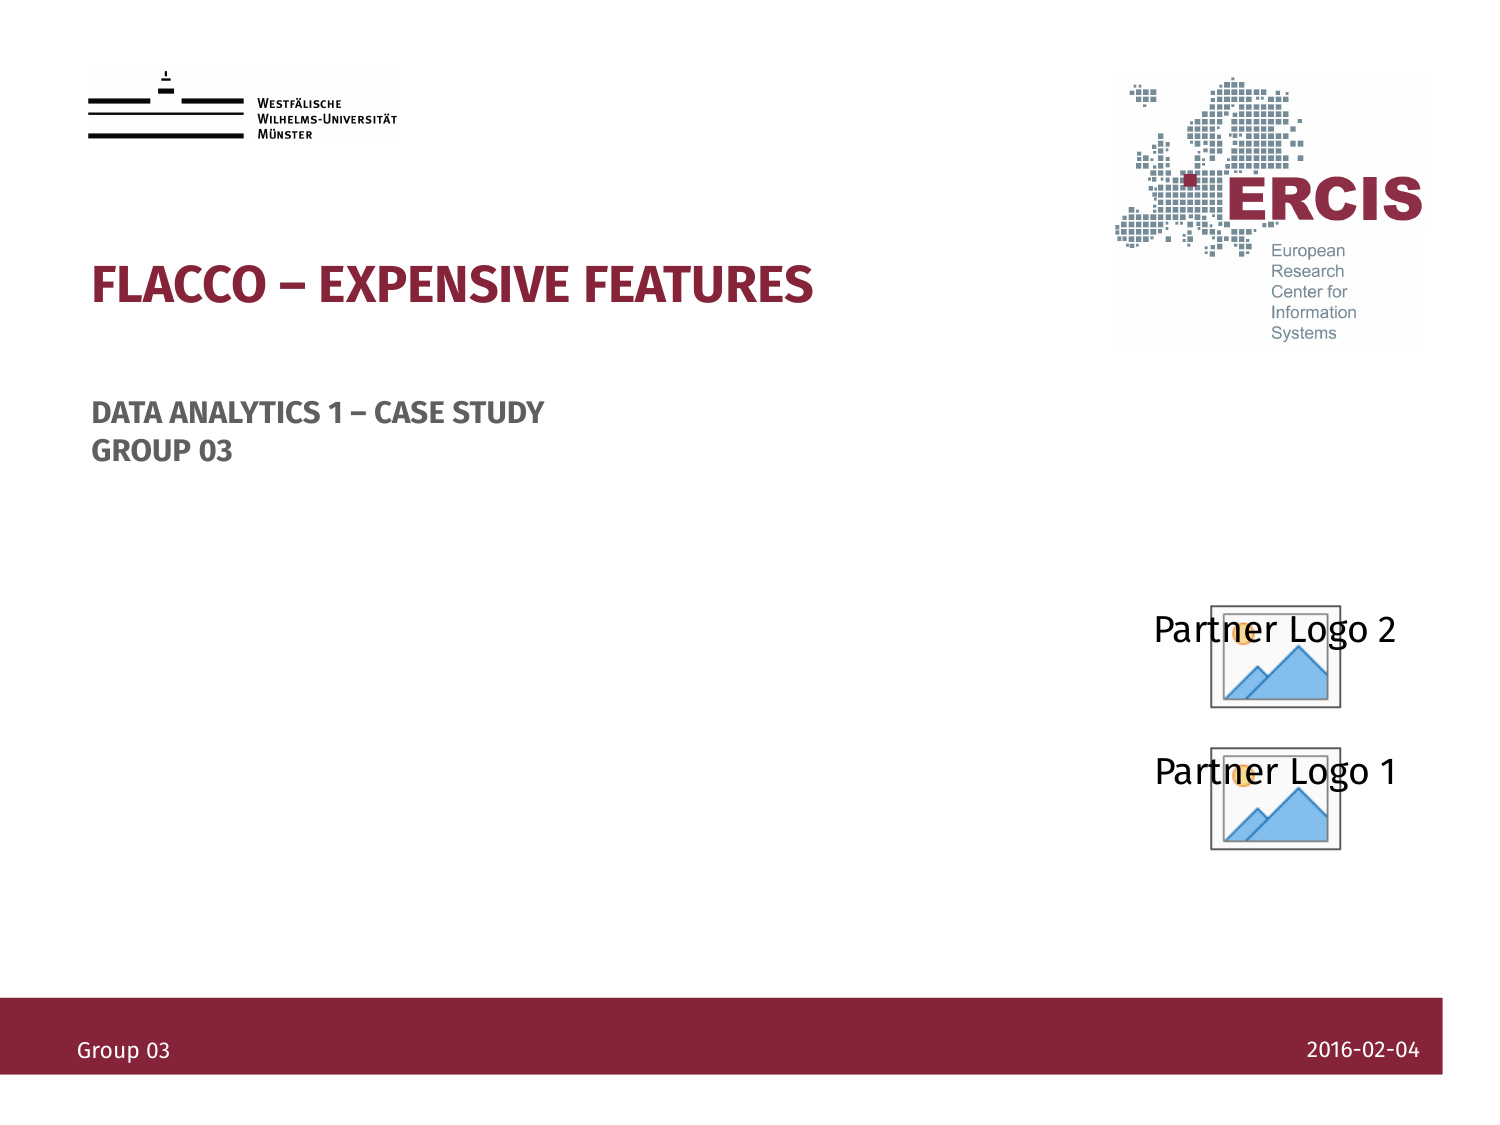

Flacco – Expensive Features
Data Analytics 1 – Case Study
Group 03